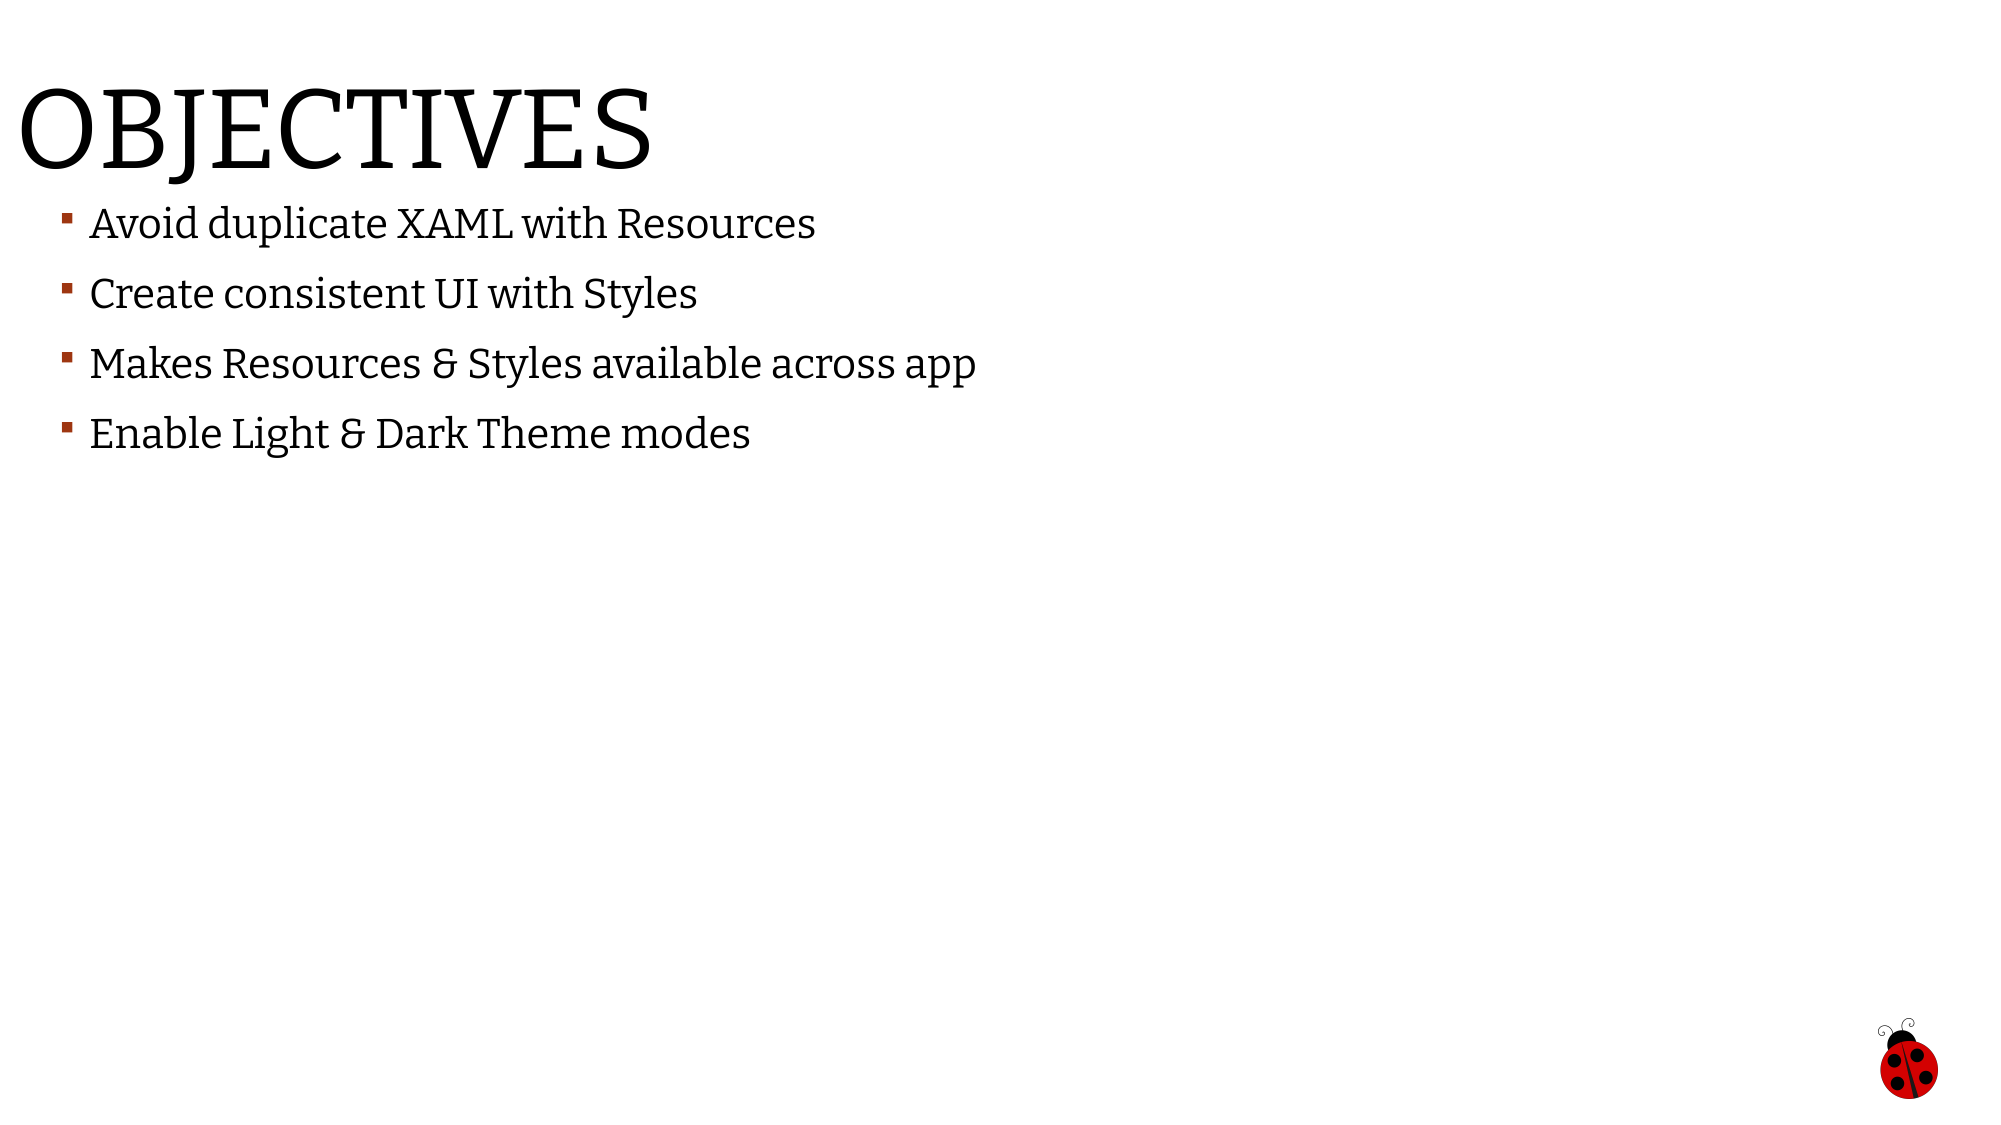

# Objectives
Avoid duplicate XAML with Resources
Create consistent UI with Styles
Makes Resources & Styles available across app
Enable Light & Dark Theme modes